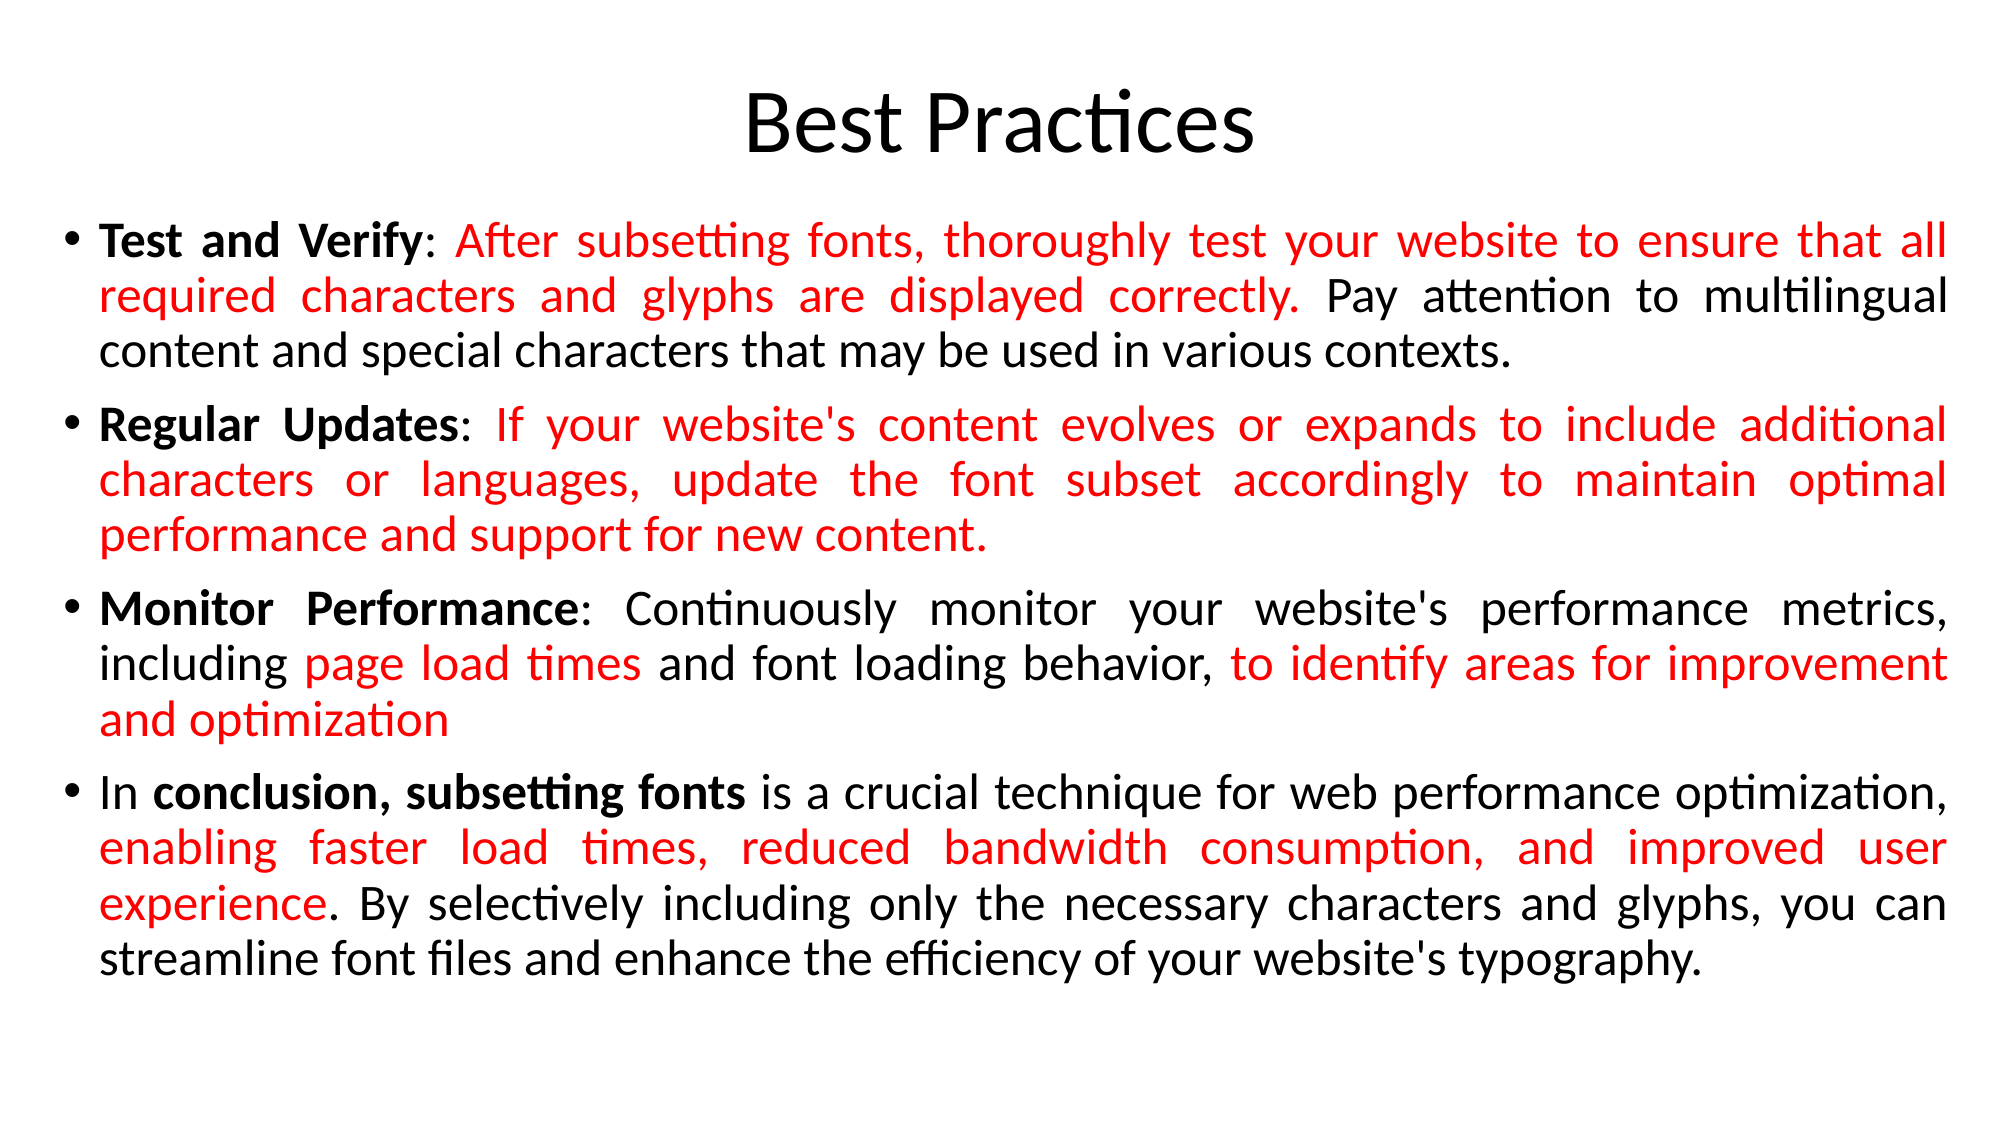

# Best Practices
Test and Verify: After subsetting fonts, thoroughly test your website to ensure that all required characters and glyphs are displayed correctly. Pay attention to multilingual content and special characters that may be used in various contexts.
Regular Updates: If your website's content evolves or expands to include additional characters or languages, update the font subset accordingly to maintain optimal performance and support for new content.
Monitor Performance: Continuously monitor your website's performance metrics, including page load times and font loading behavior, to identify areas for improvement and optimization
In conclusion, subsetting fonts is a crucial technique for web performance optimization, enabling faster load times, reduced bandwidth consumption, and improved user experience. By selectively including only the necessary characters and glyphs, you can streamline font files and enhance the efficiency of your website's typography.